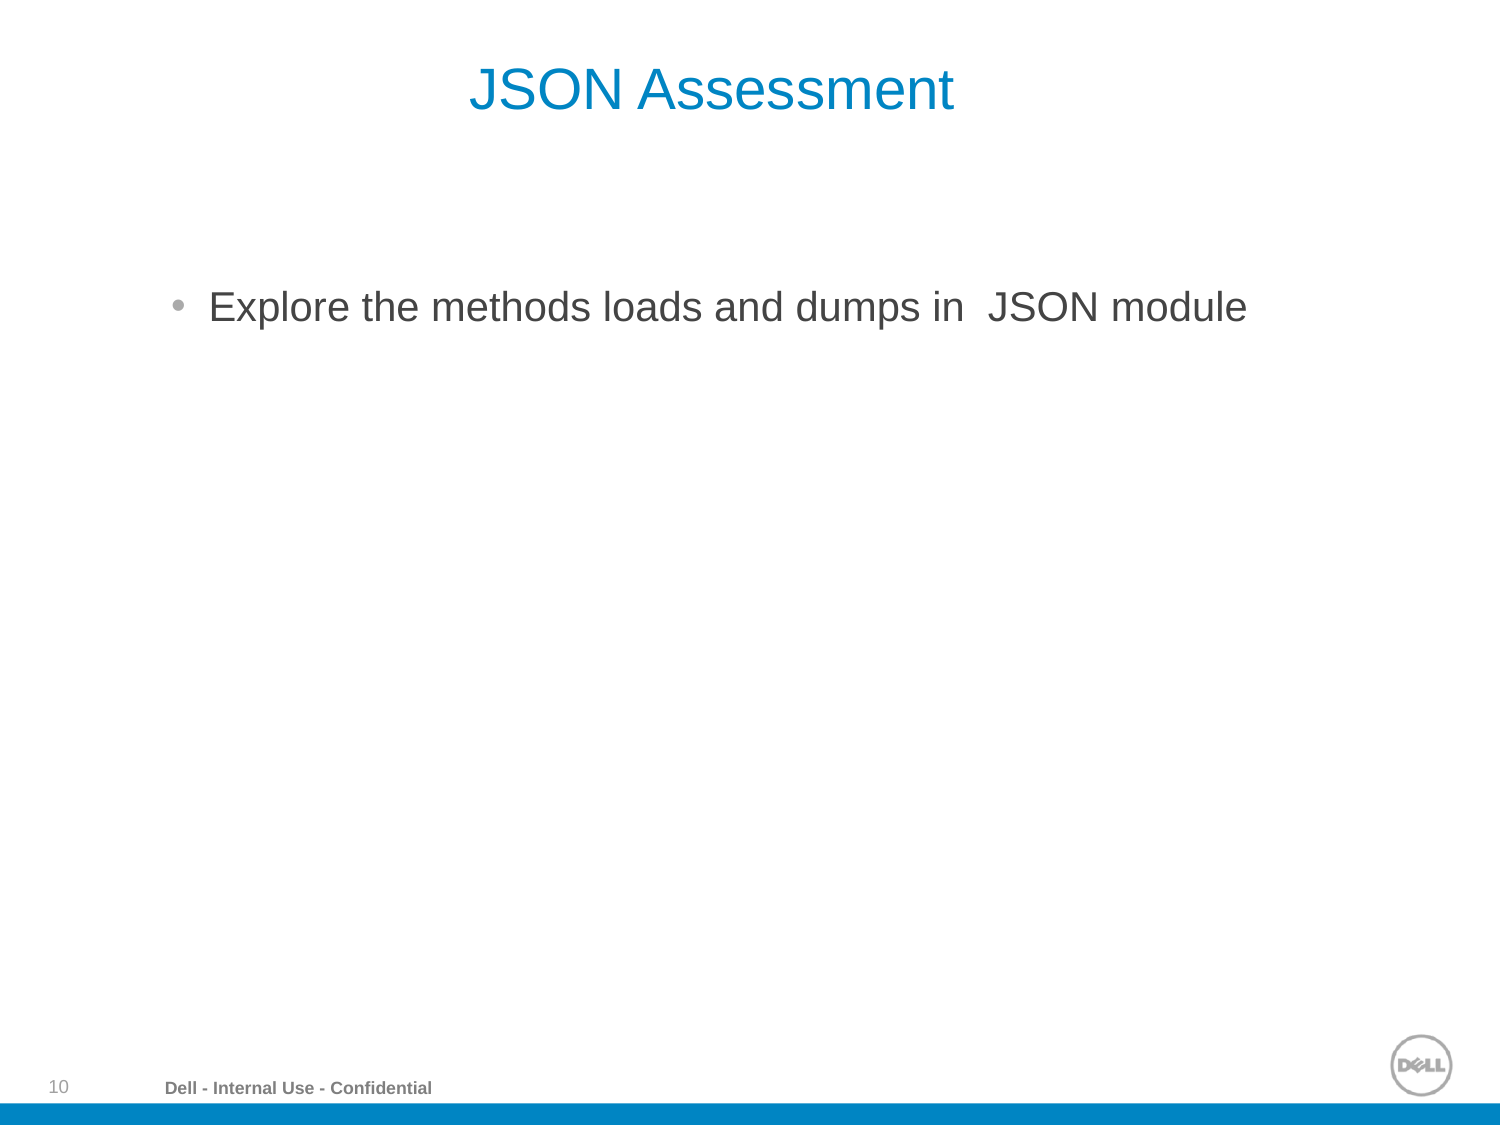

# JSON Assessment
Explore the methods loads and dumps in  JSON module